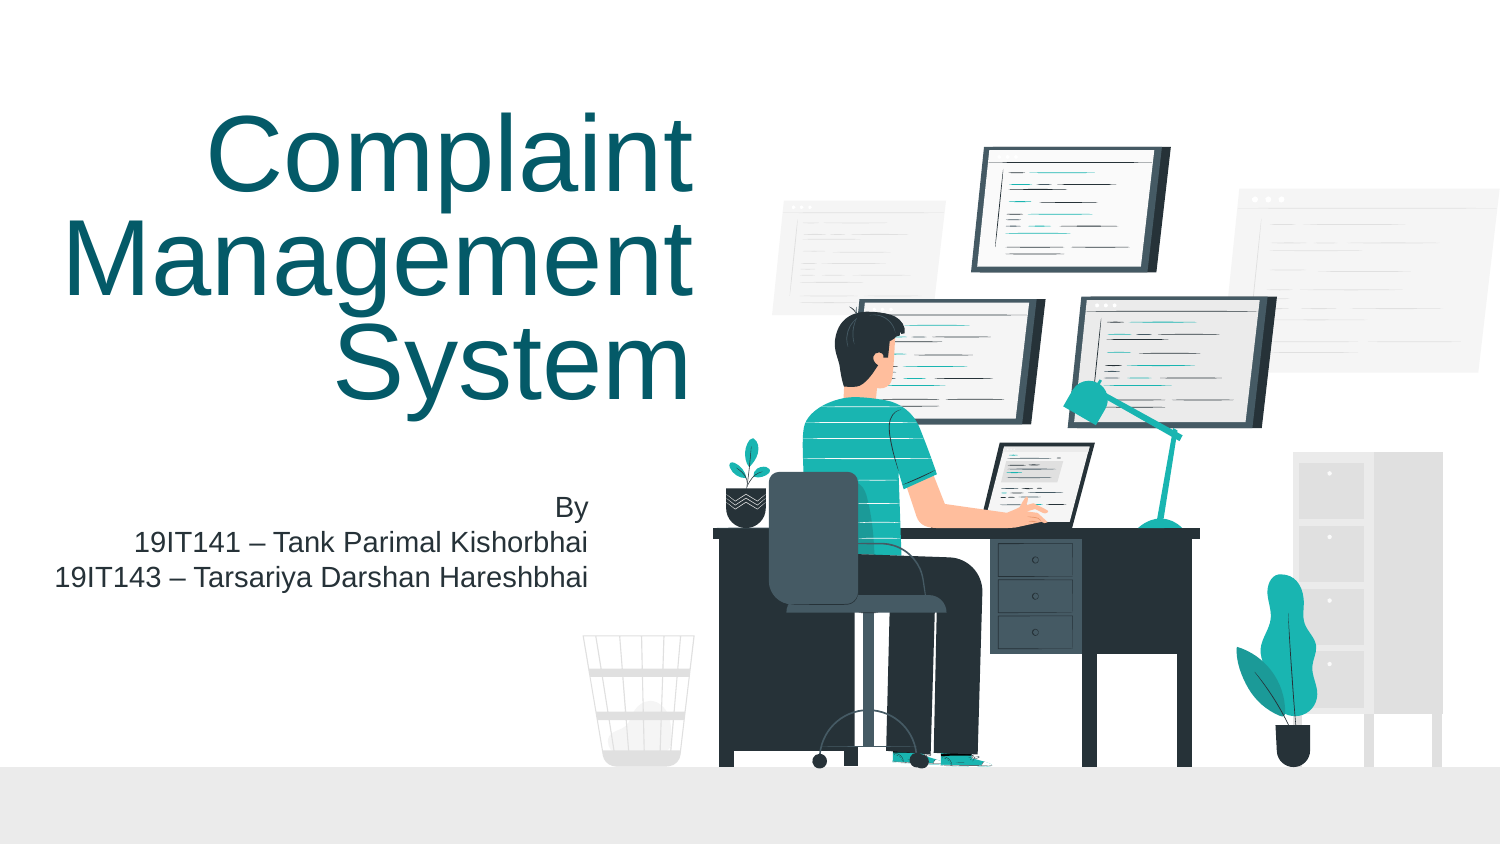

# Complaint Management System

By
19IT141 – Tank Parimal Kishorbhai 19IT143 – Tarsariya Darshan Hareshbhai